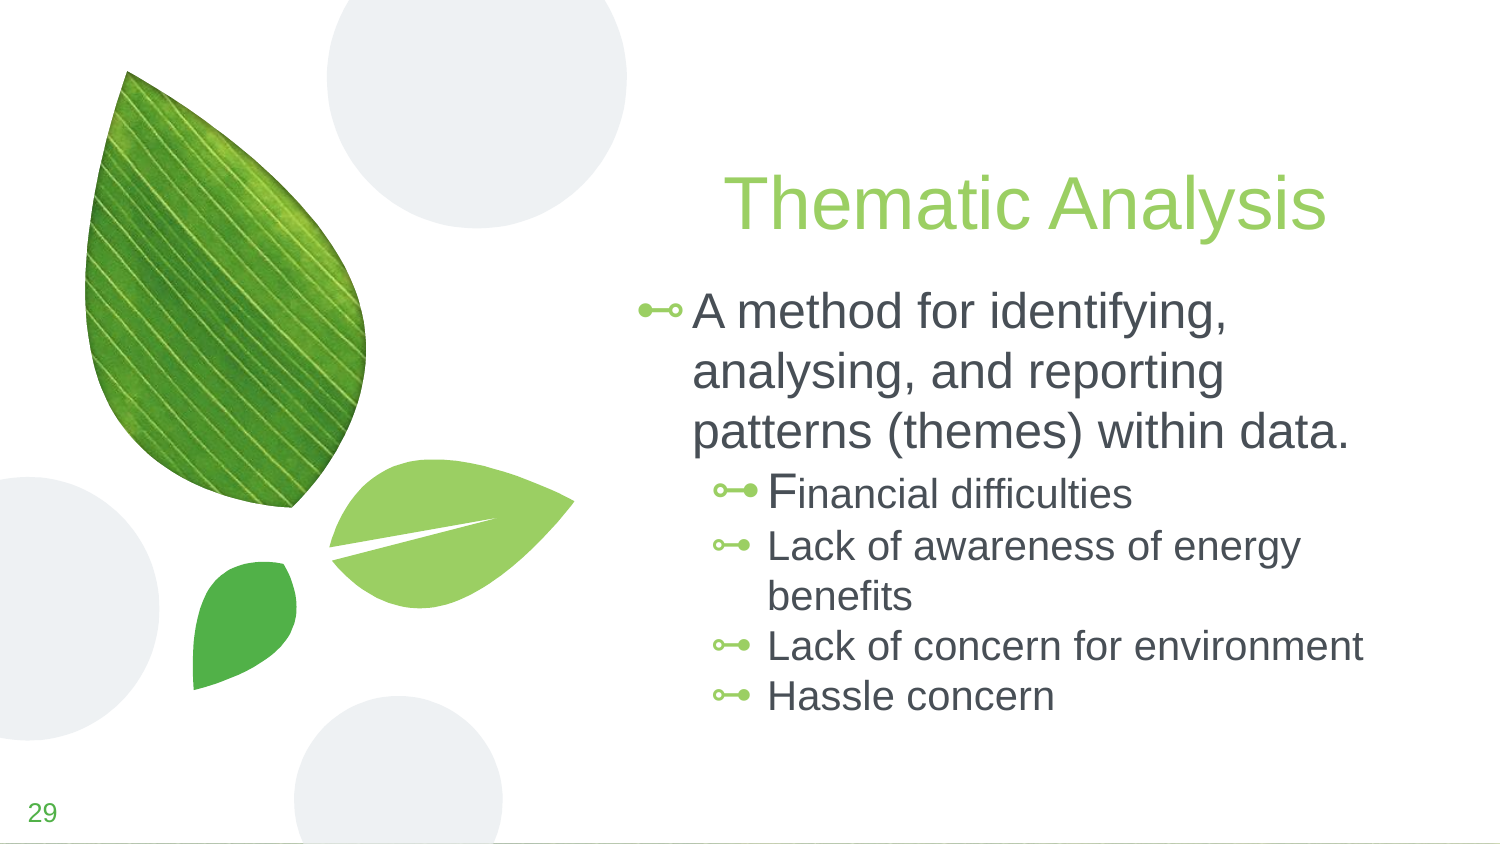

# Thematic Analysis
A method for identifying, analysing, and reporting patterns (themes) within data.
Financial difficulties
Lack of awareness of energy benefits
Lack of concern for environment
Hassle concern
29